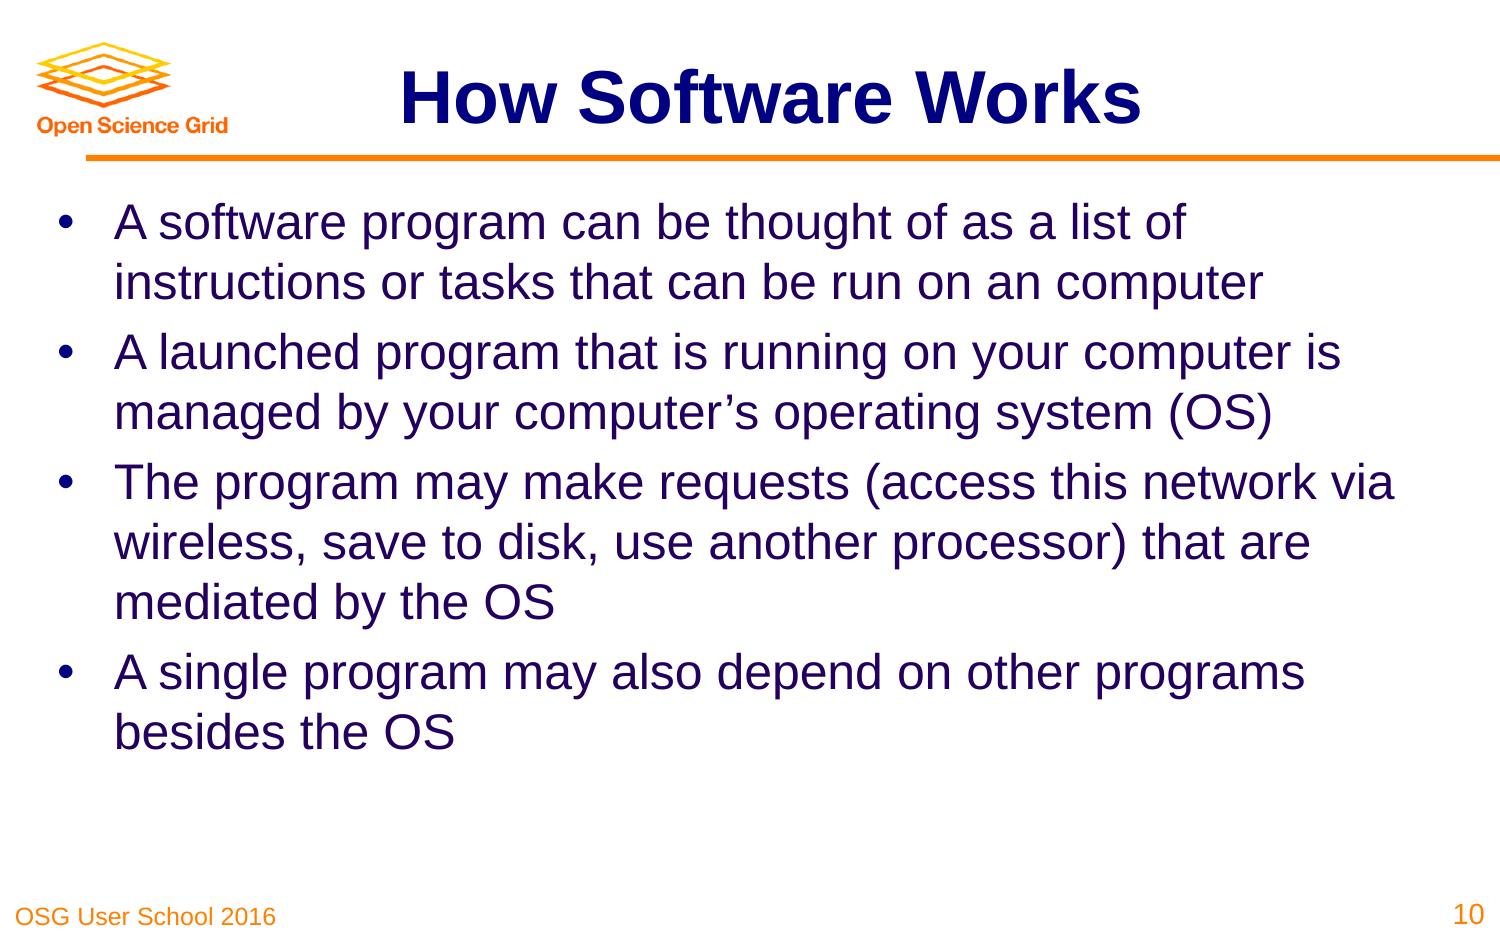

# How Software Works
A software program can be thought of as a list of instructions or tasks that can be run on an computer
A launched program that is running on your computer is managed by your computer’s operating system (OS)
The program may make requests (access this network via wireless, save to disk, use another processor) that are mediated by the OS
A single program may also depend on other programs besides the OS
10